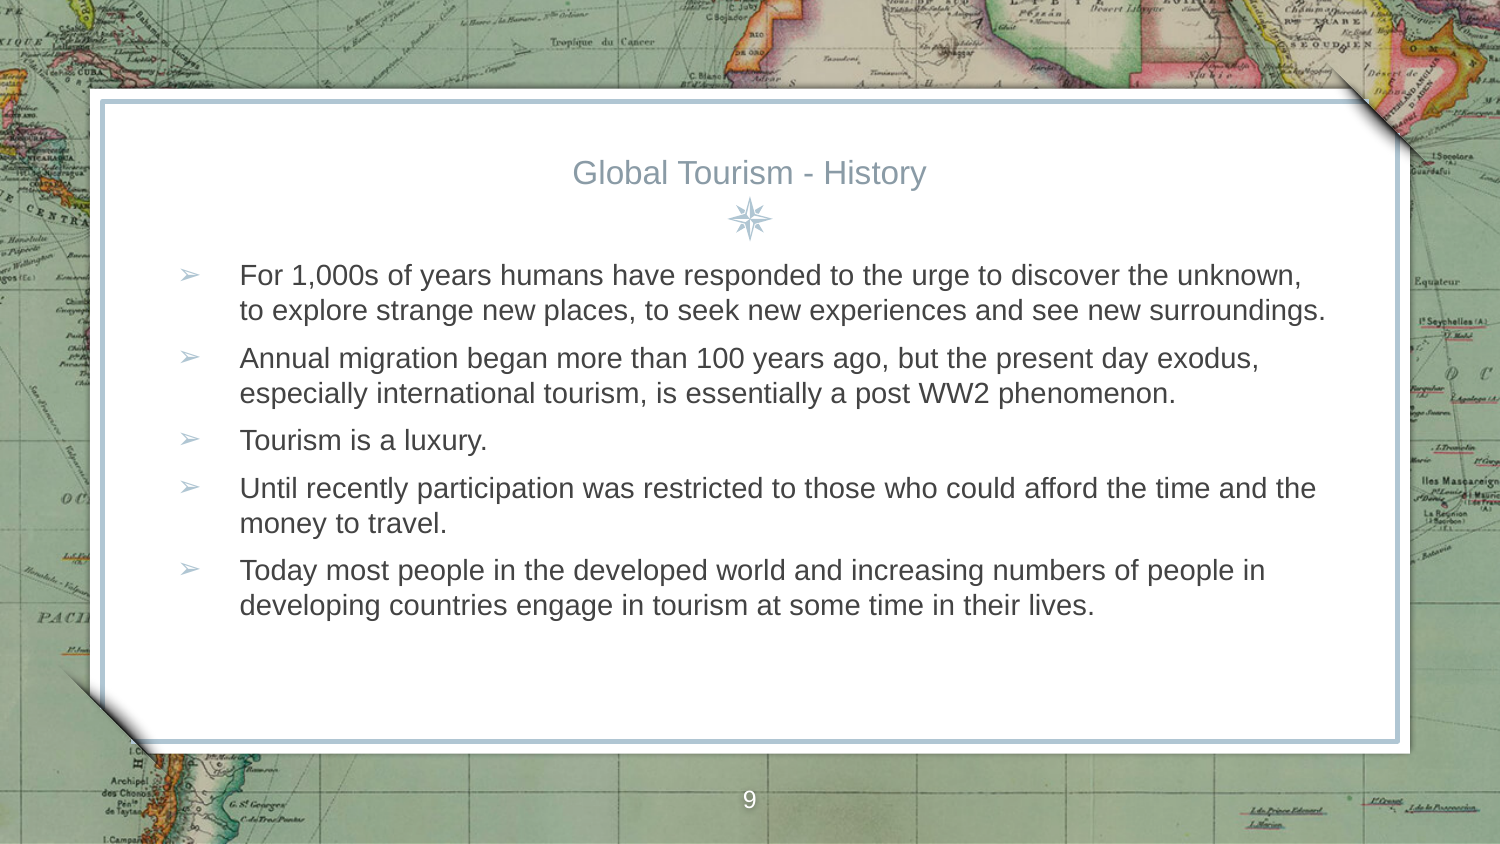

# Global Tourism - History
For 1,000s of years humans have responded to the urge to discover the unknown, to explore strange new places, to seek new experiences and see new surroundings.
Annual migration began more than 100 years ago, but the present day exodus, especially international tourism, is essentially a post WW2 phenomenon.
Tourism is a luxury.
Until recently participation was restricted to those who could afford the time and the money to travel.
Today most people in the developed world and increasing numbers of people in developing countries engage in tourism at some time in their lives.

9